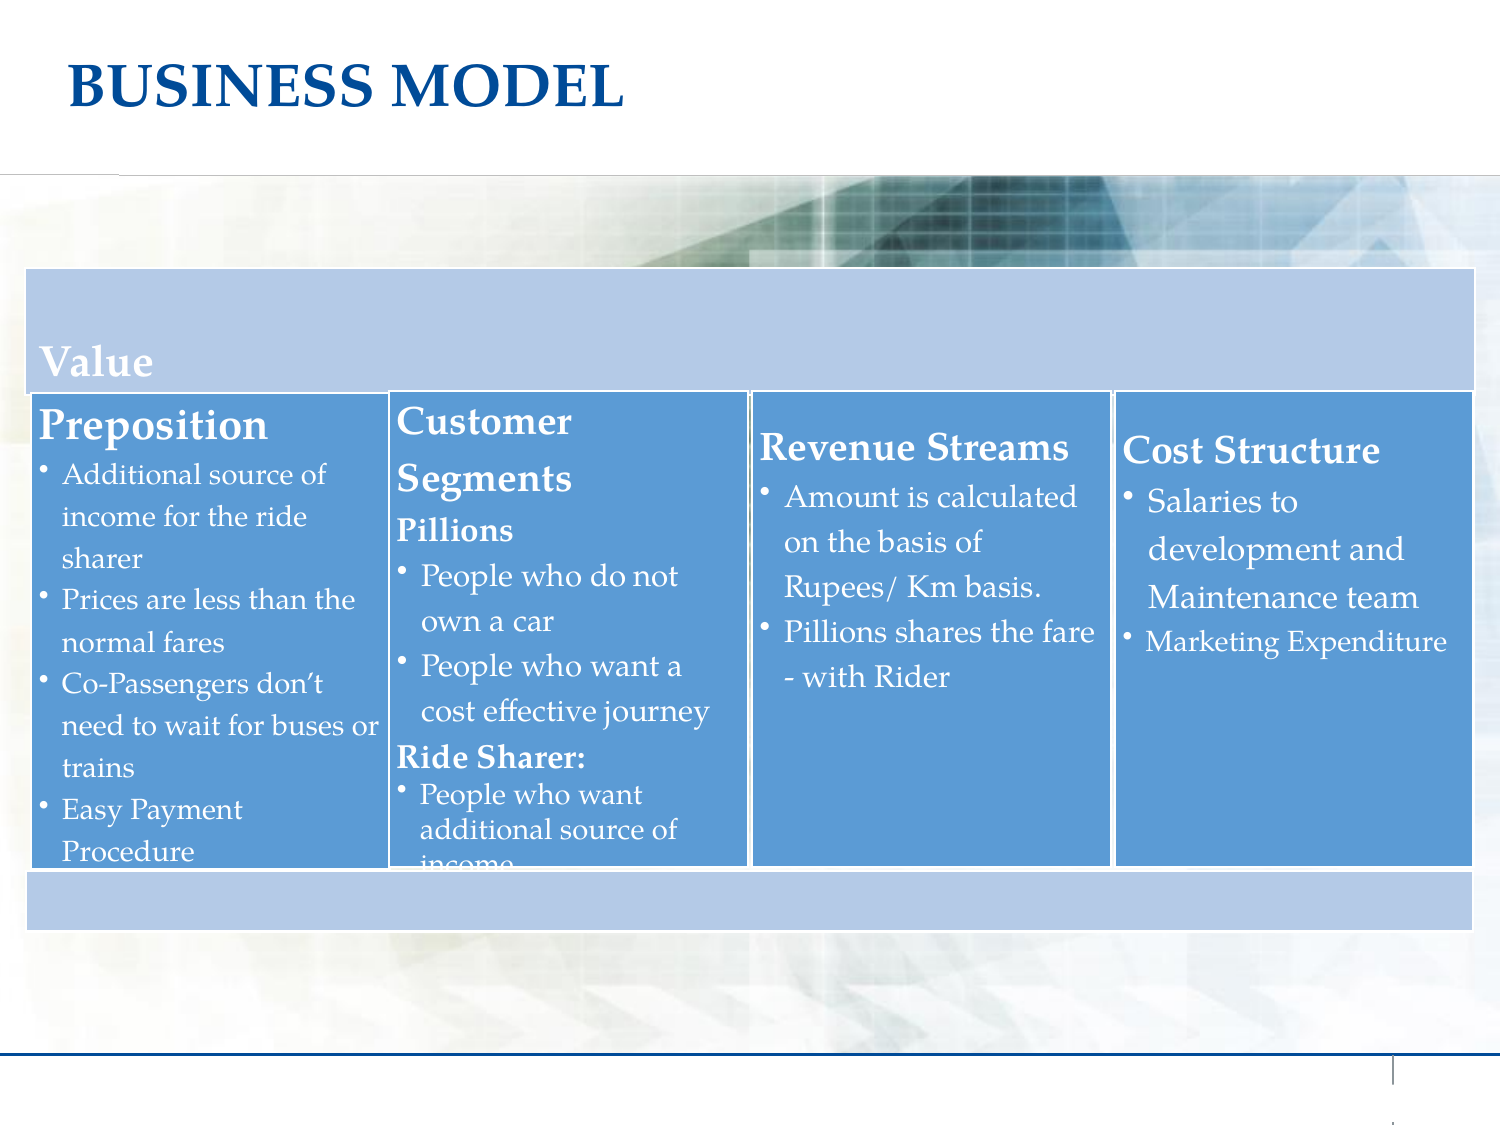

# BUSINESS MODEL

Value Preposition
Additional source of income for the ride sharer
Prices are less than the normal fares
Co-Passengers don’t need to wait for buses or trains
Easy Payment Procedure
Comfortable travel

Customer Segments
Pillions
People who do not own a car
People who want a cost effective journey
Ride Sharer:
People who want additional source of income

Revenue Streams
Amount is calculated on the basis of Rupees/ Km basis.
Pillions shares the fare - with Rider

Cost Structure
Salaries to development and Maintenance team
Marketing Expenditure

26